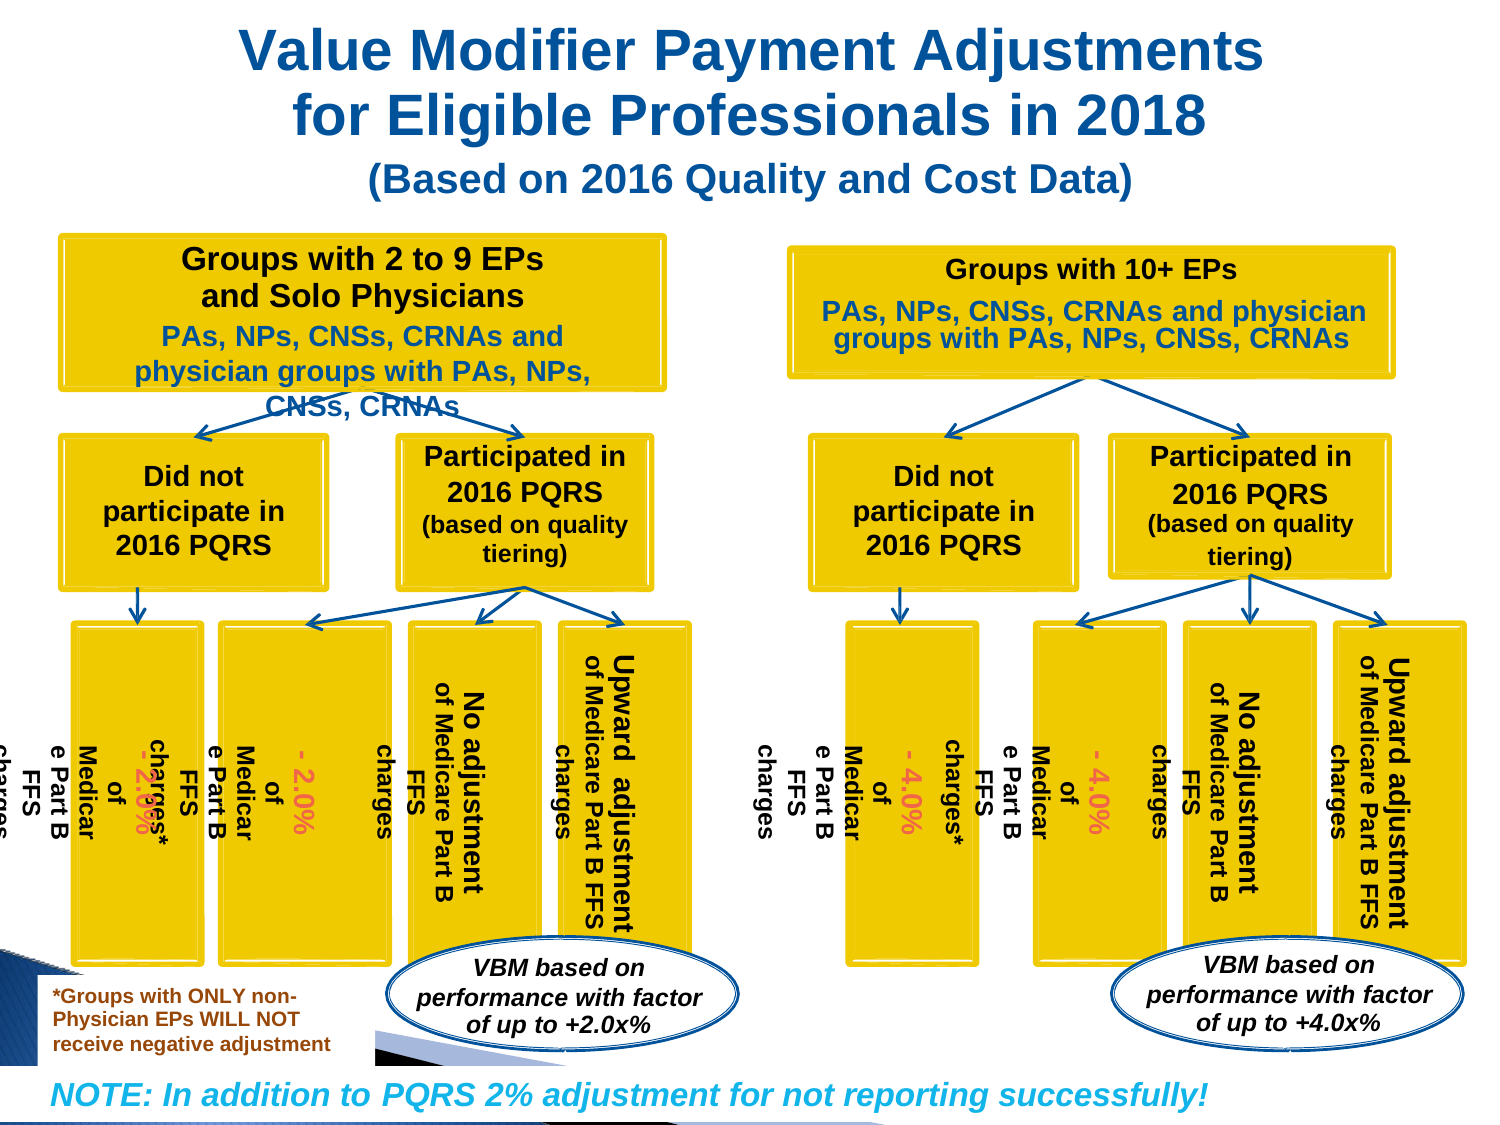

Value Modifier Payment Adjustments
for Eligible Professionals in 2018
(Based
on
2016
Quality and Cost Data)

Groups with 2 to 9 EPs
and Solo Physicians
PAs, NPs, CNSs, CRNAs and physician groups with PAs, NPs, CNSs, CRNAs

Groups with 10+ EPs
groups with PAs, NPs, CNSs, CRNAs

PAs, NPs, CNSs, CRNAs and physician

Did not
participate in
2016 PQRS

Participated in
2016 PQRS (based on quality tiering)

Did not
participate in
2016 PQRS

Participated in
(based on quality

2016 PQRS
tiering)

Upward adjustment
of Medicare Part B FFS
charges
- 2.0%
of Medicare Part B FFS
charges*
No adjustment
of Medicare Part B FFS
charges
- 4.0%
of Medicare Part B FFS
charges
No adjustment
of Medicare Part B FFS
charges
Upward adjustment
of Medicare Part B FFS
charges
- 2.0%
of Medicare Part B FFS
charges
- 4.0%
of Medicare Part B FFS
charges*

VBM based on
VBM based on

performance with factor
of up to +4.0x%
performance with factor
of up to +2.0x%
*Groups with ONLY non-
Physician EPs WILL NOT
receive negative adjustment

NOTE: In addition to
PQRS 2% adjustment for not reporting successfully!